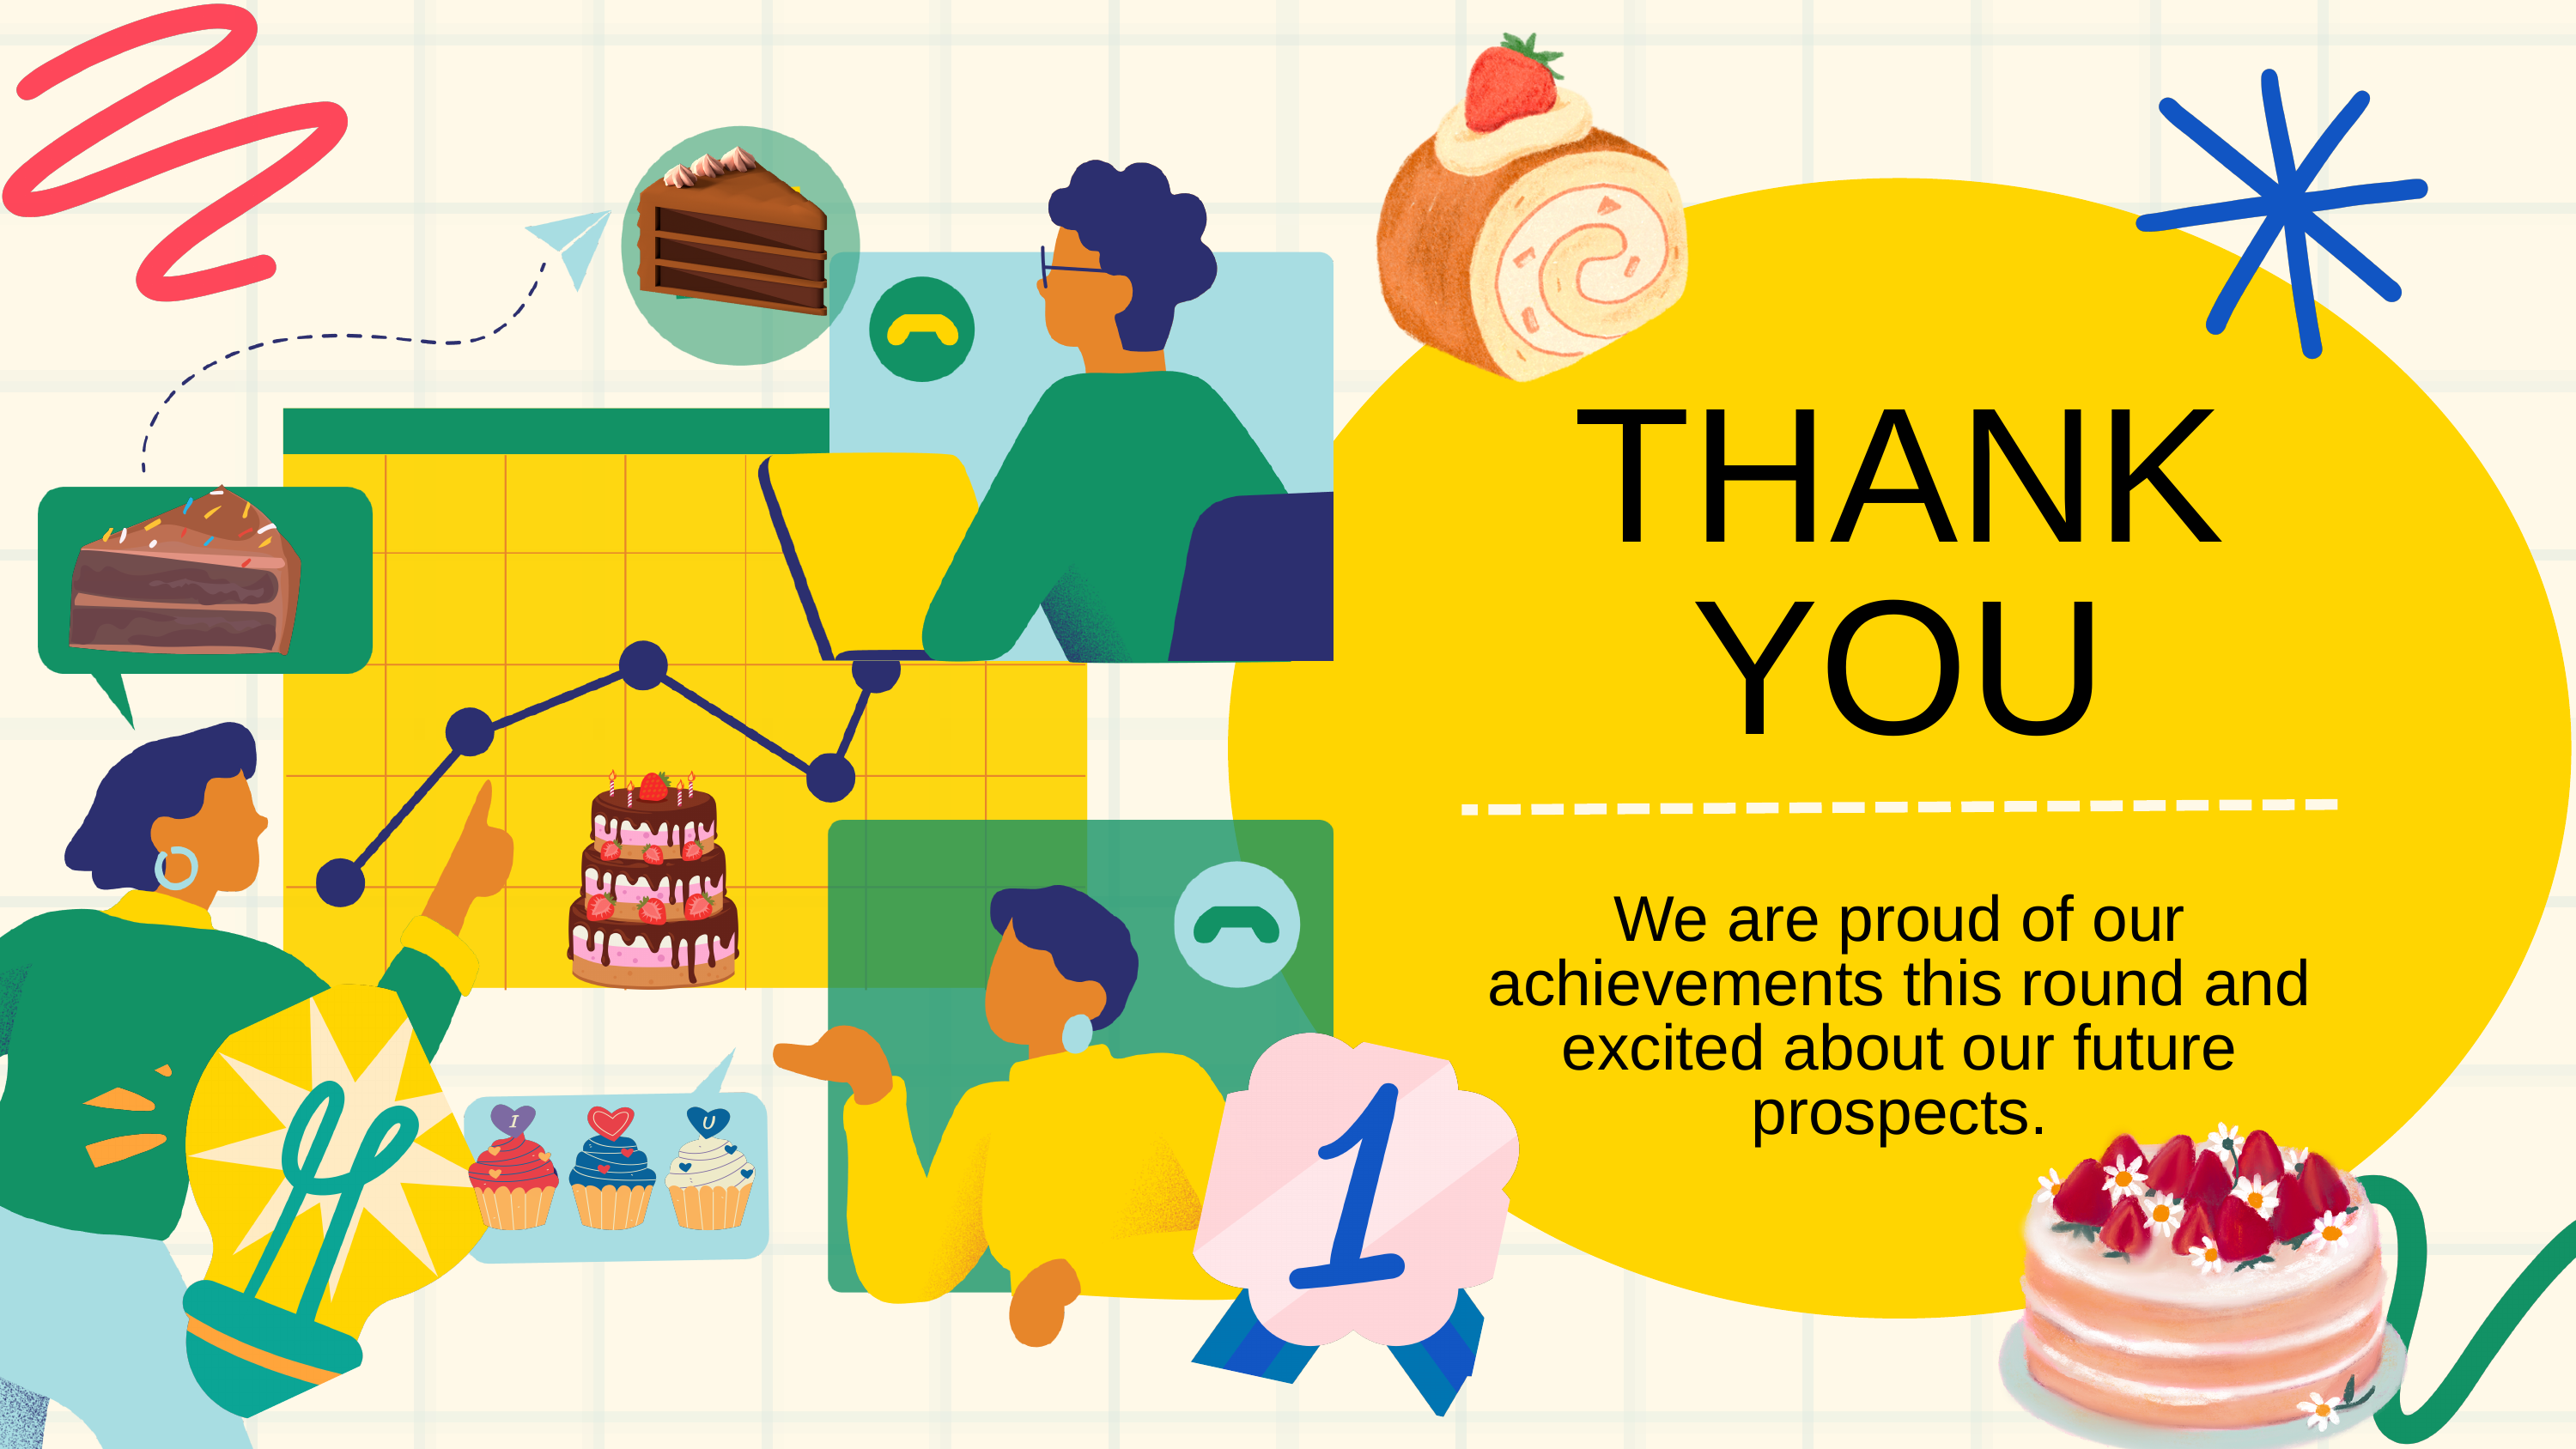

THANK YOU

We are proud of our achievements this round and excited about our future prospects.